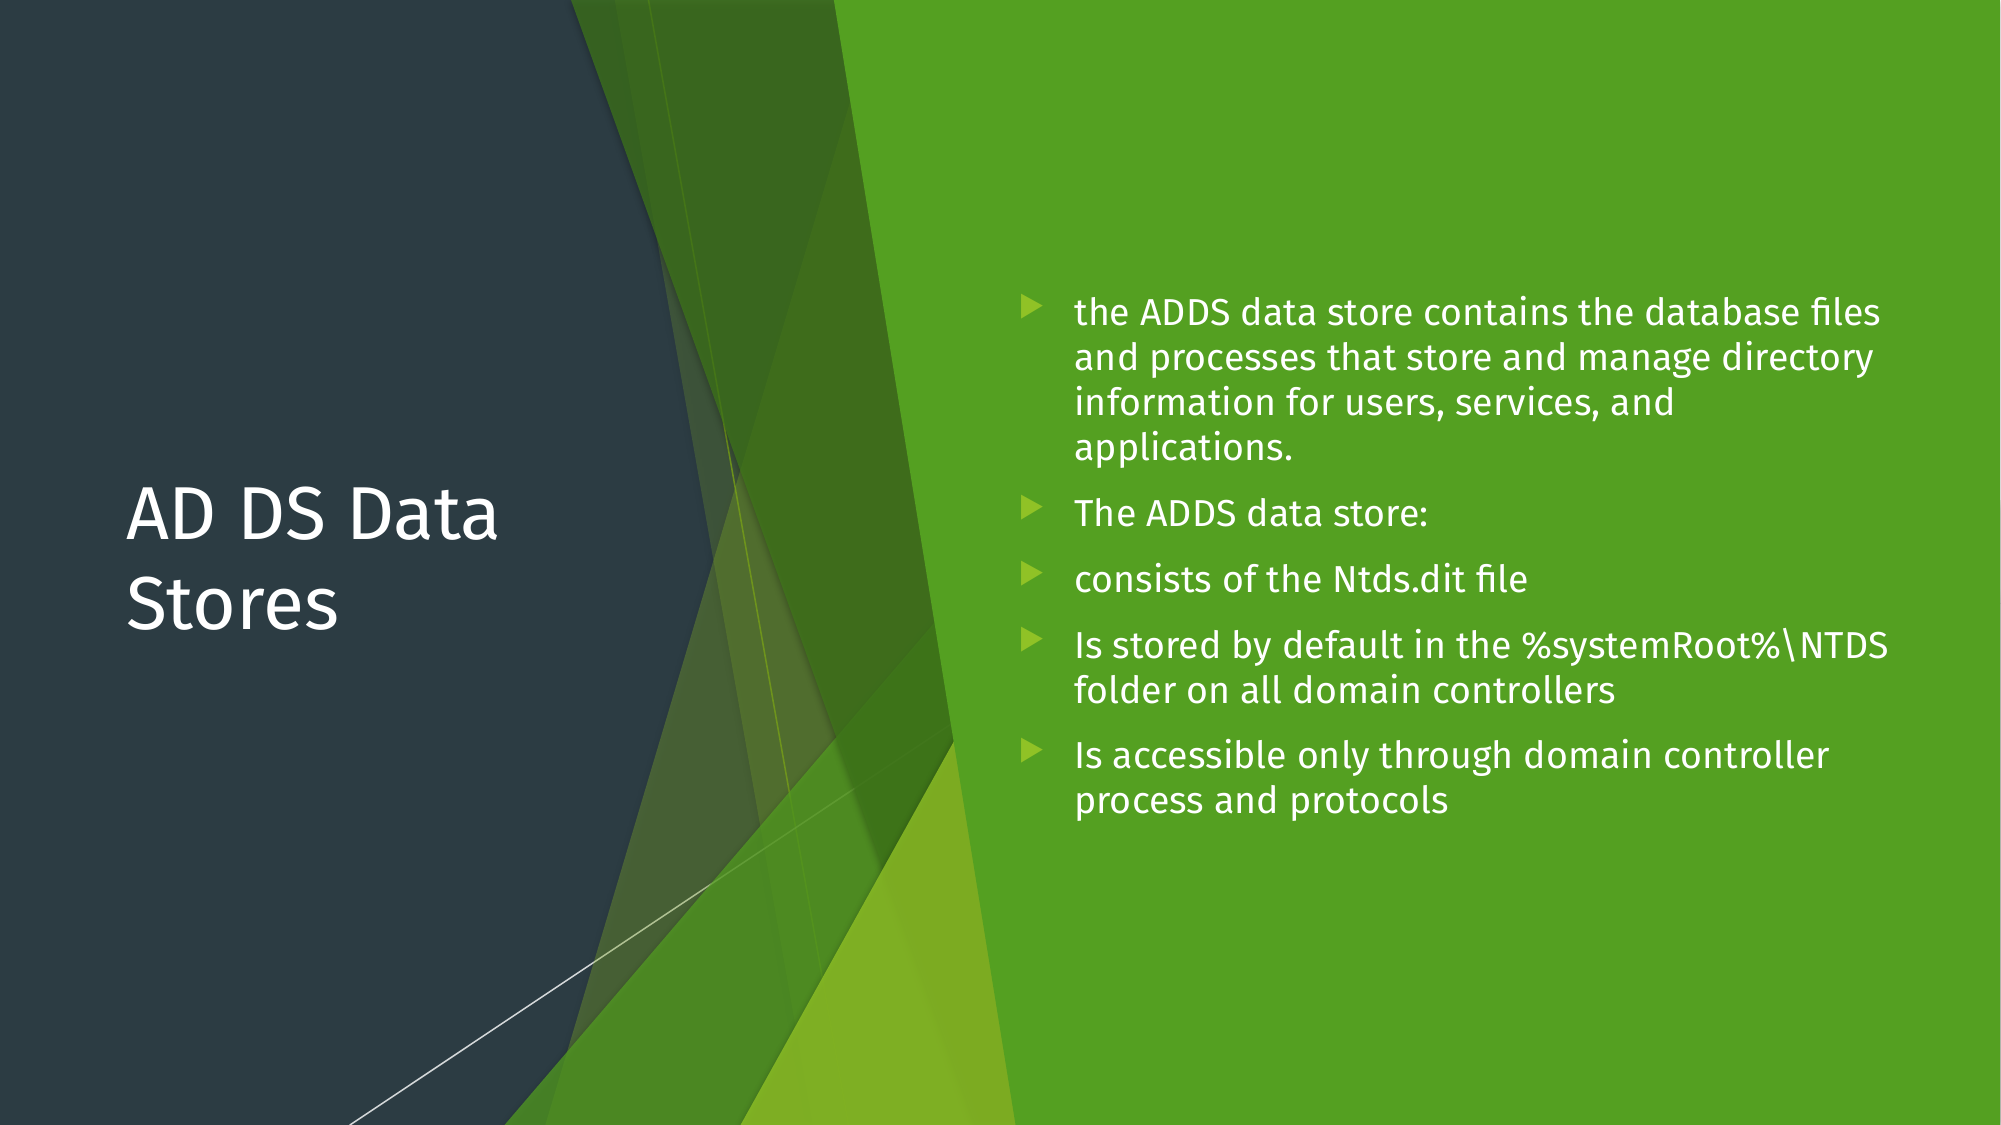

# AD DS Data Stores
the ADDS data store contains the database files and processes that store and manage directory information for users, services, and applications.
The ADDS data store:
consists of the Ntds.dit file
Is stored by default in the %systemRoot%\NTDS folder on all domain controllers
Is accessible only through domain controller process and protocols

@soheilsec
5